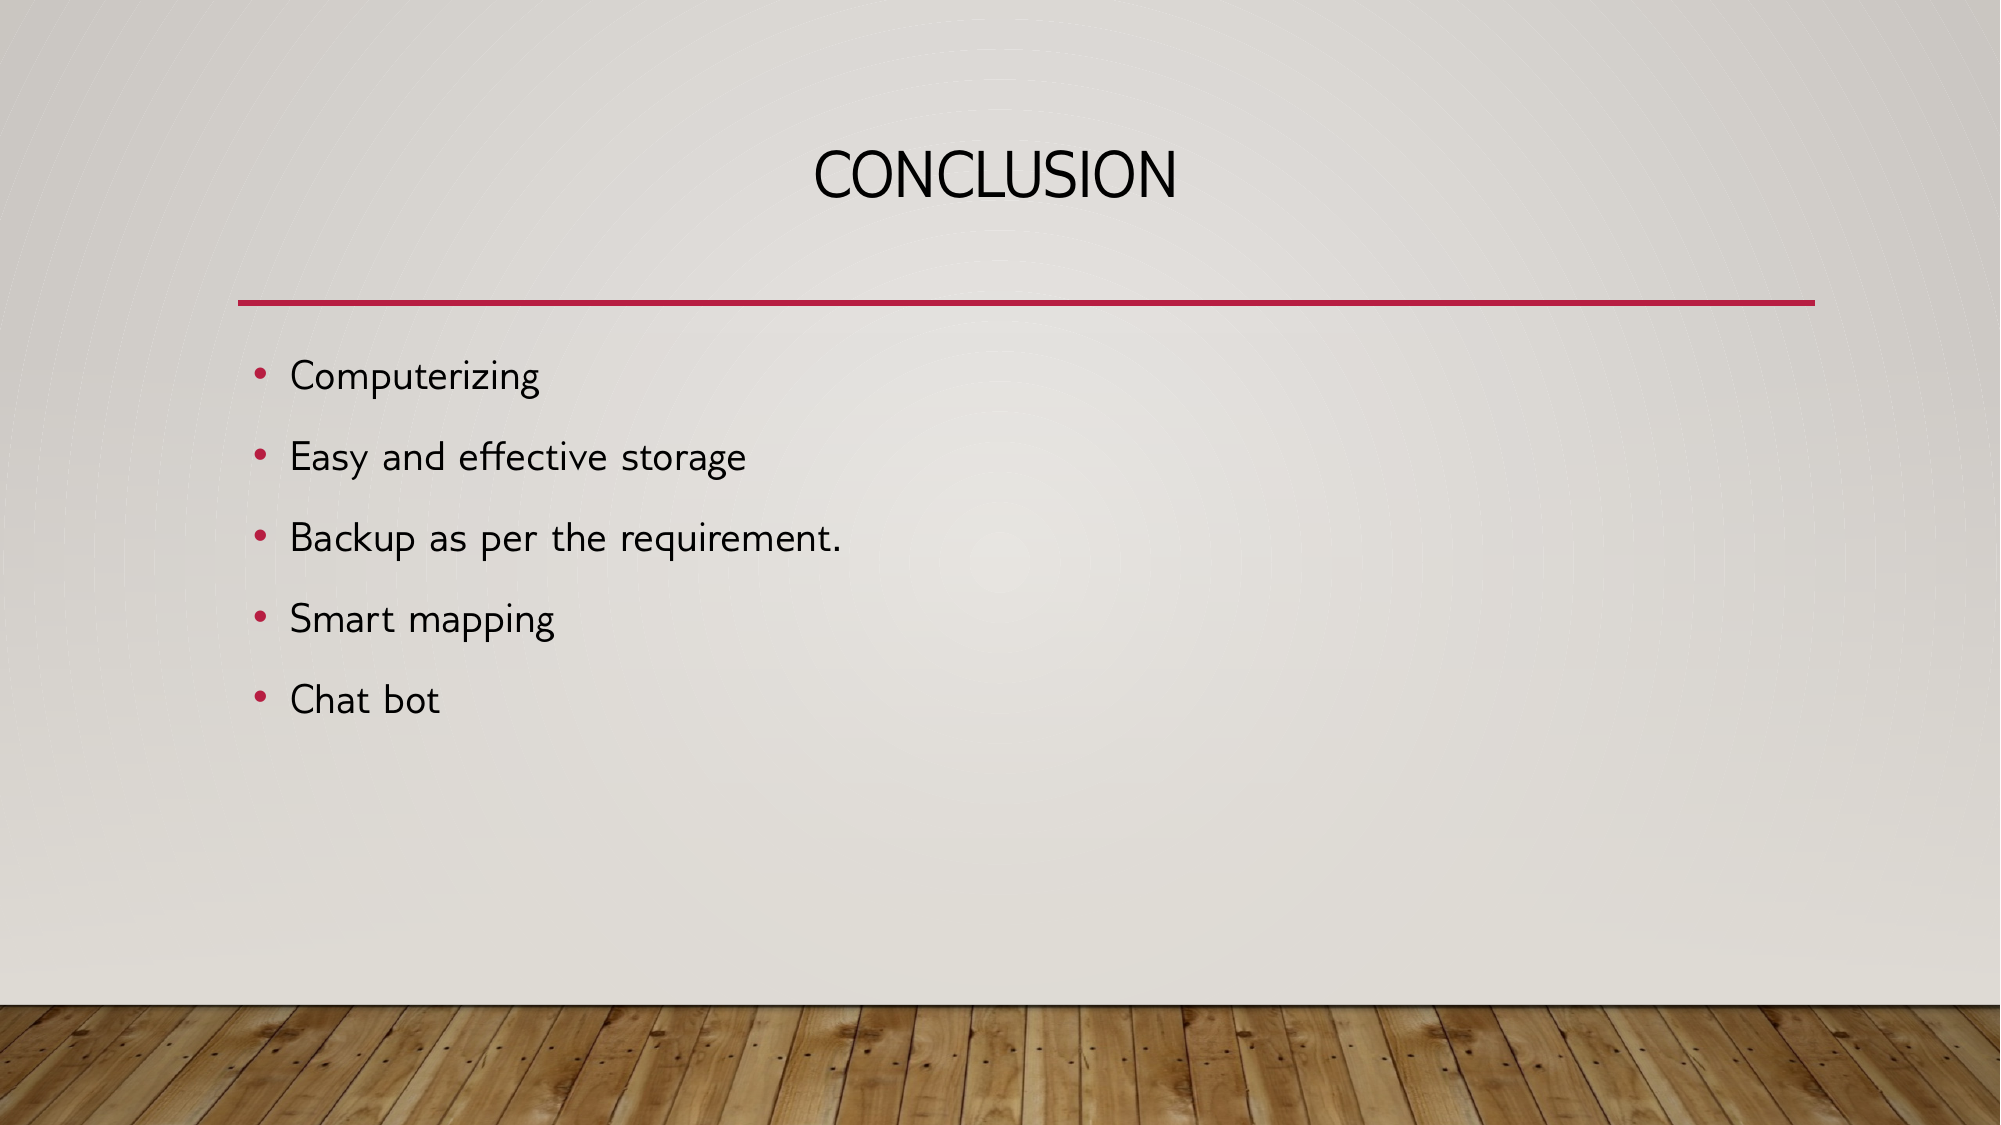

# conclusion
Computerizing
Easy and effective storage
Backup as per the requirement.
Smart mapping
Chat bot